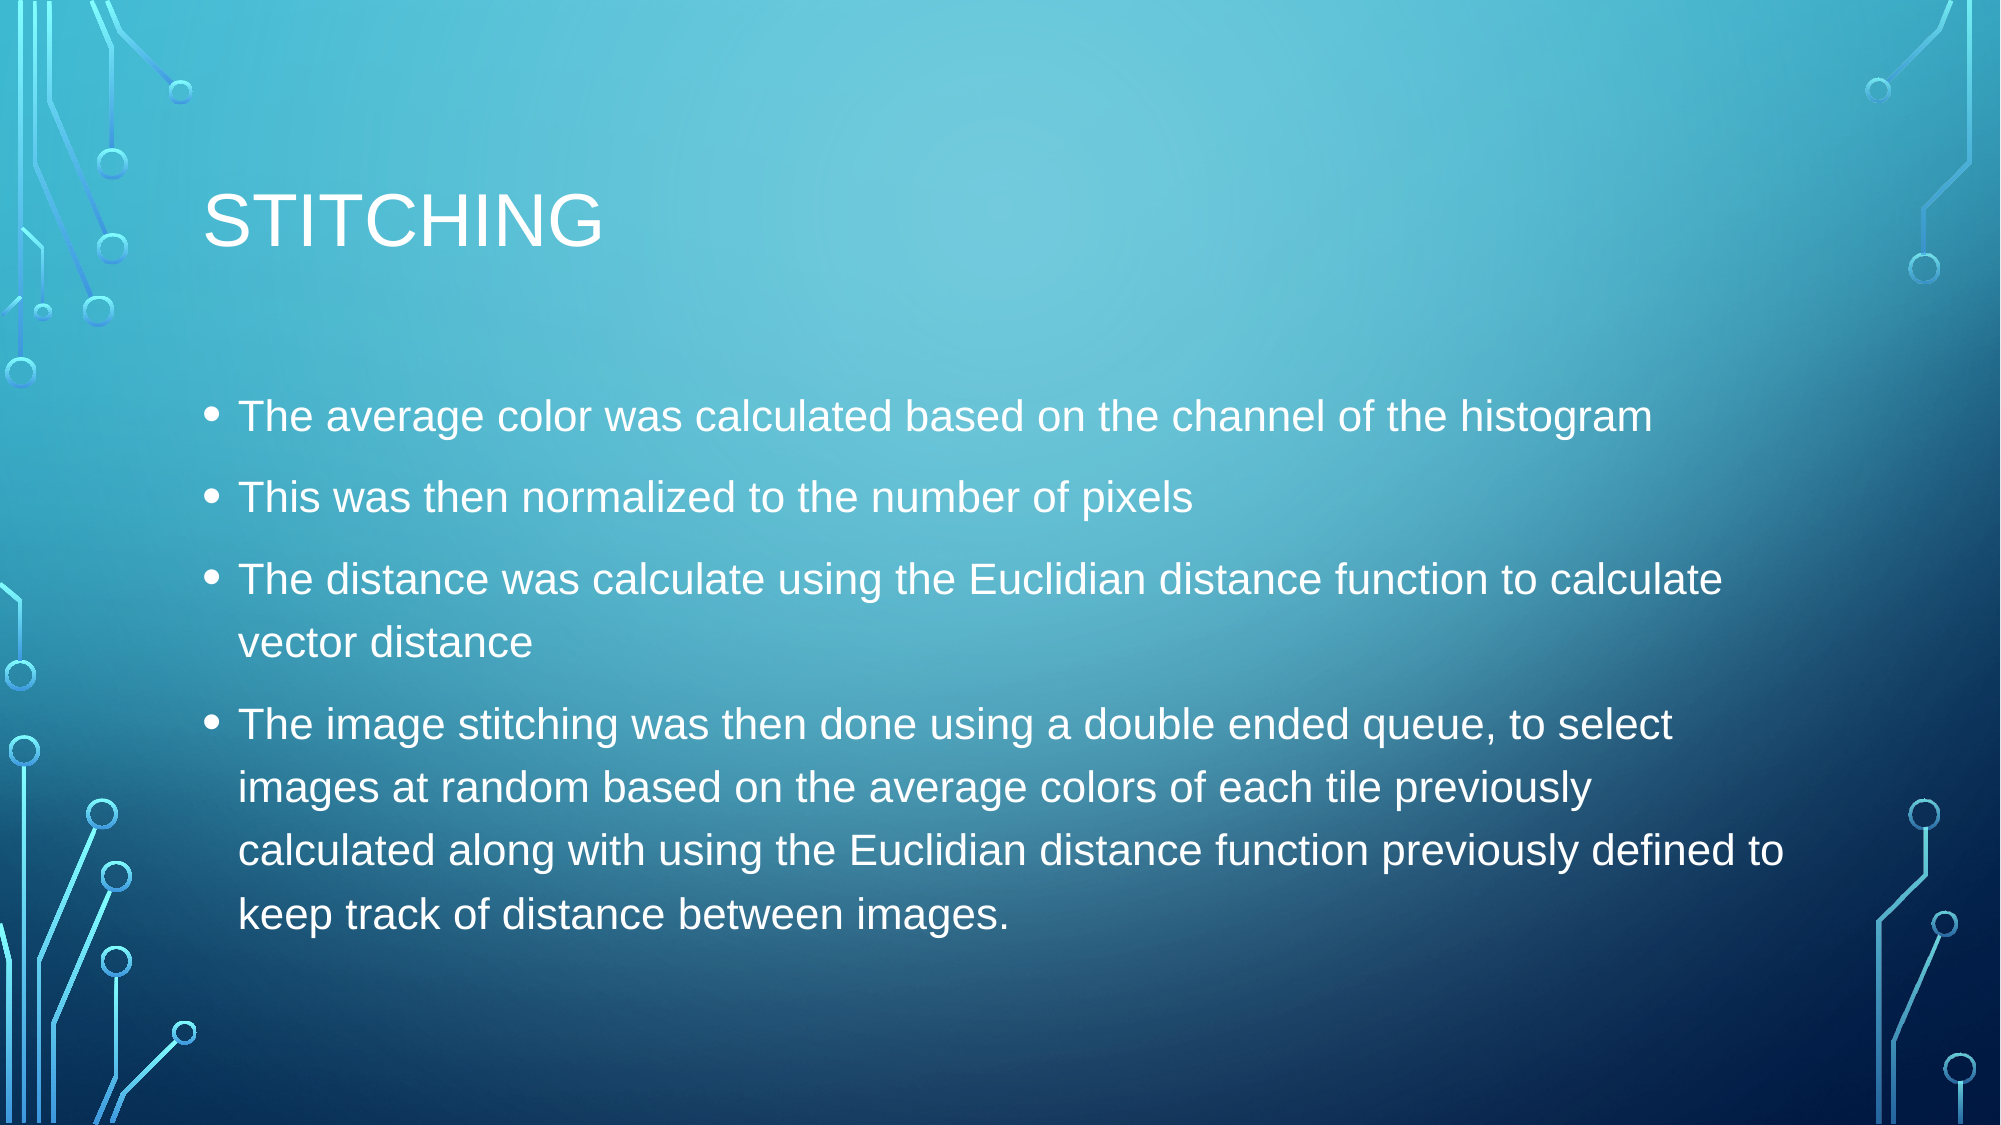

# Stitching
The average color was calculated based on the channel of the histogram
This was then normalized to the number of pixels
The distance was calculate using the Euclidian distance function to calculate vector distance
The image stitching was then done using a double ended queue, to select images at random based on the average colors of each tile previously calculated along with using the Euclidian distance function previously defined to keep track of distance between images.